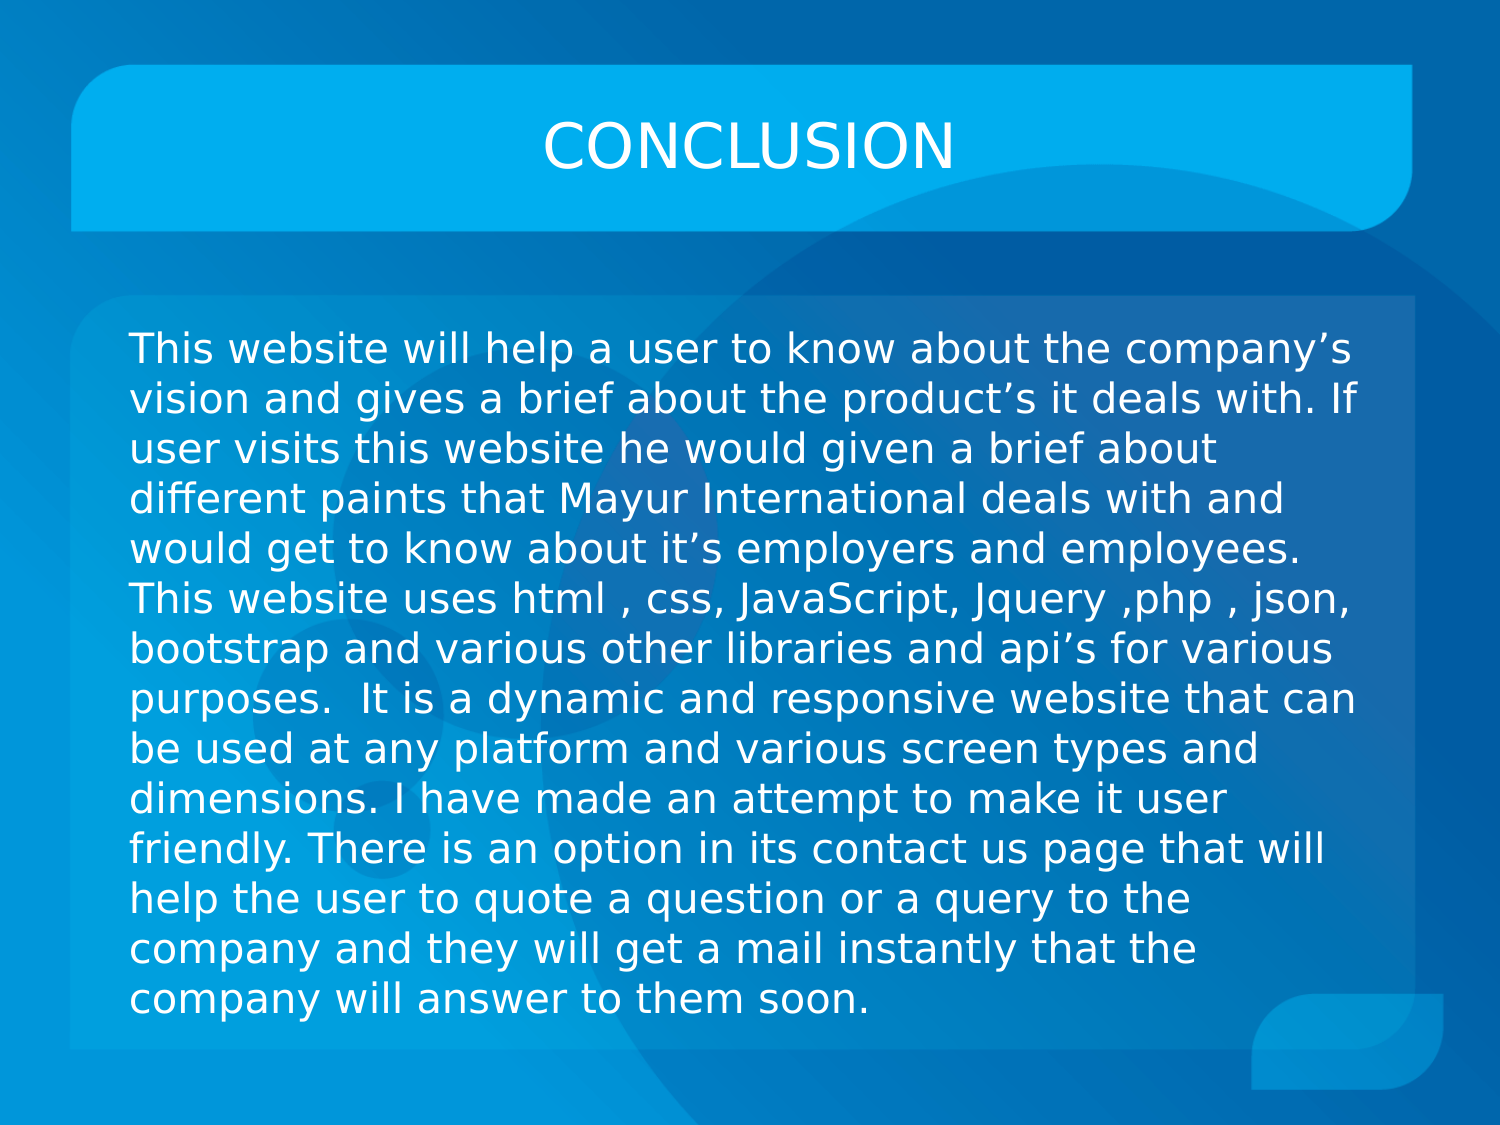

# CONCLUSION
This website will help a user to know about the company’s vision and gives a brief about the product’s it deals with. If user visits this website he would given a brief about different paints that Mayur International deals with and would get to know about it’s employers and employees. This website uses html , css, JavaScript, Jquery ,php , json, bootstrap and various other libraries and api’s for various purposes.  It is a dynamic and responsive website that can be used at any platform and various screen types and dimensions. I have made an attempt to make it user friendly. There is an option in its contact us page that will help the user to quote a question or a query to the company and they will get a mail instantly that the company will answer to them soon.